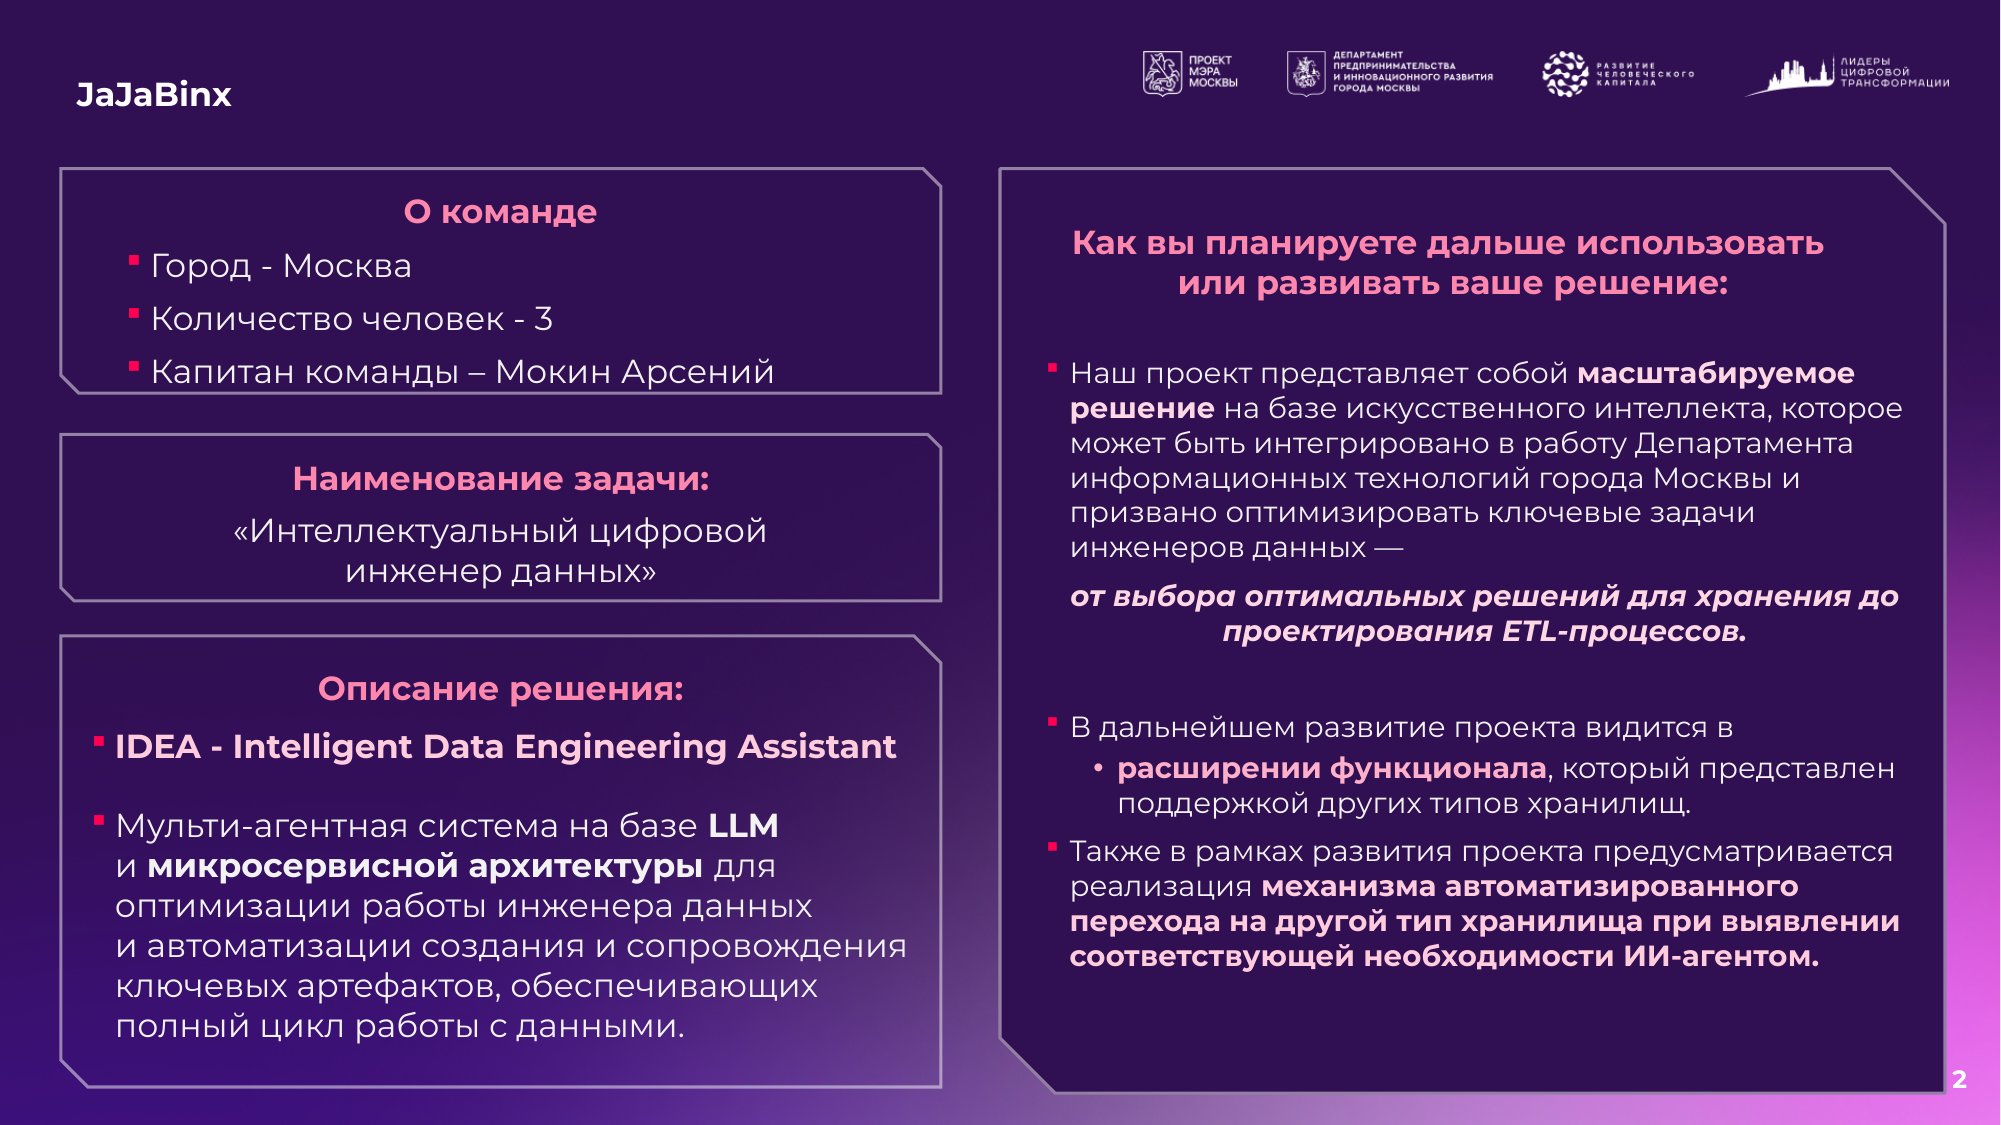

JaJaBinx

О команде
Как вы планируете дальше использовать
или развивать ваше решение:
Город - Москва
Количество человек - 3
Капитан команды – Мокин Арсений
Наш проект представляет собой масштабируемое решение на базе искусственного интеллекта, которое может быть интегрировано в работу Департамента информационных технологий города Москвы и призвано оптимизировать ключевые задачи инженеров данных —
от выбора оптимальных решений для хранения до проектирования ETL-процессов.

В дальнейшем развитие проекта видится в
расширении функционала, который представлен поддержкой других типов хранилищ.
Также в рамках развития проекта предусматривается реализация механизма автоматизированного перехода на другой тип хранилища при выявлении соответствующей необходимости ИИ-агентом.

Наименование задачи:
«Интеллектуальный цифровой̆ инженер данных»

Описание решения:
IDEA - Intelligent Data Engineering Assistant

Мульти-агентная система на базе LLM
и микросервисной архитектуры для оптимизации работы инженера данных
и автоматизации создания и сопровождения ключевых артефактов, обеспечивающих полный цикл работы с данными.
2